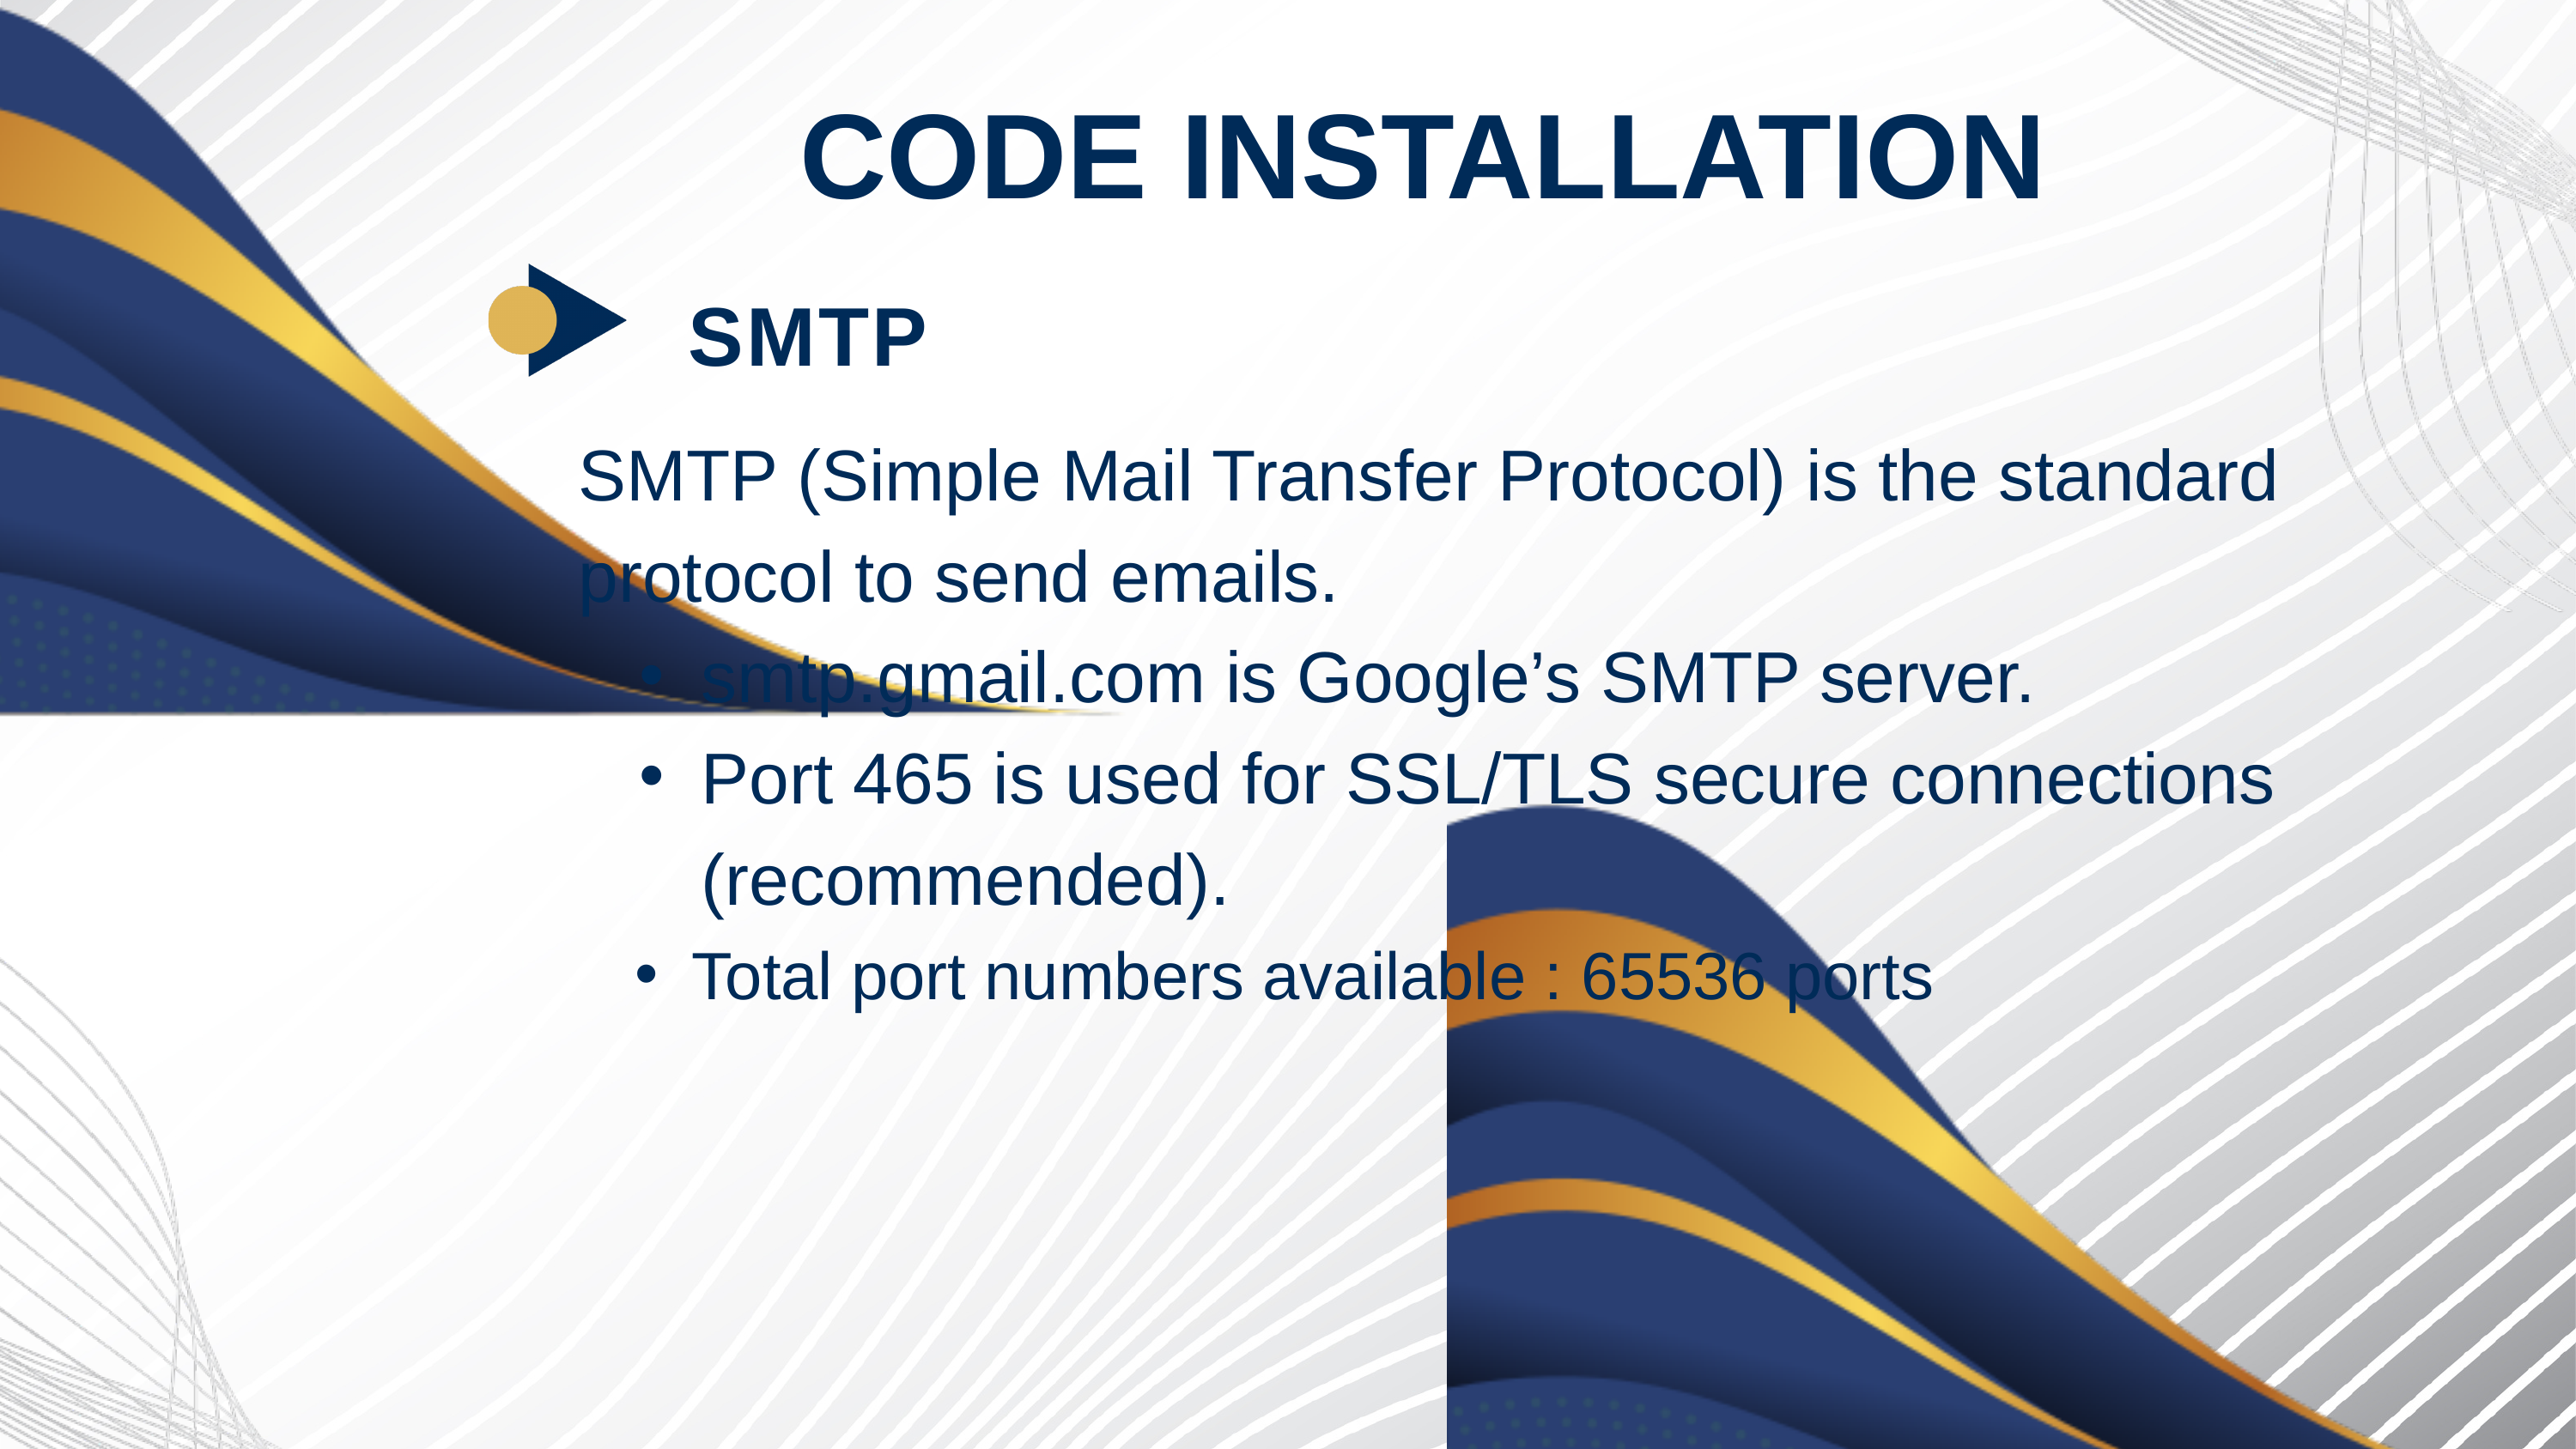

CODE INSTALLATION

SMTP
SMTP (Simple Mail Transfer Protocol) is the standard protocol to send emails.
smtp.gmail.com is Google’s SMTP server.
Port 465 is used for SSL/TLS secure connections (recommended).
Total port numbers available : 65536 ports